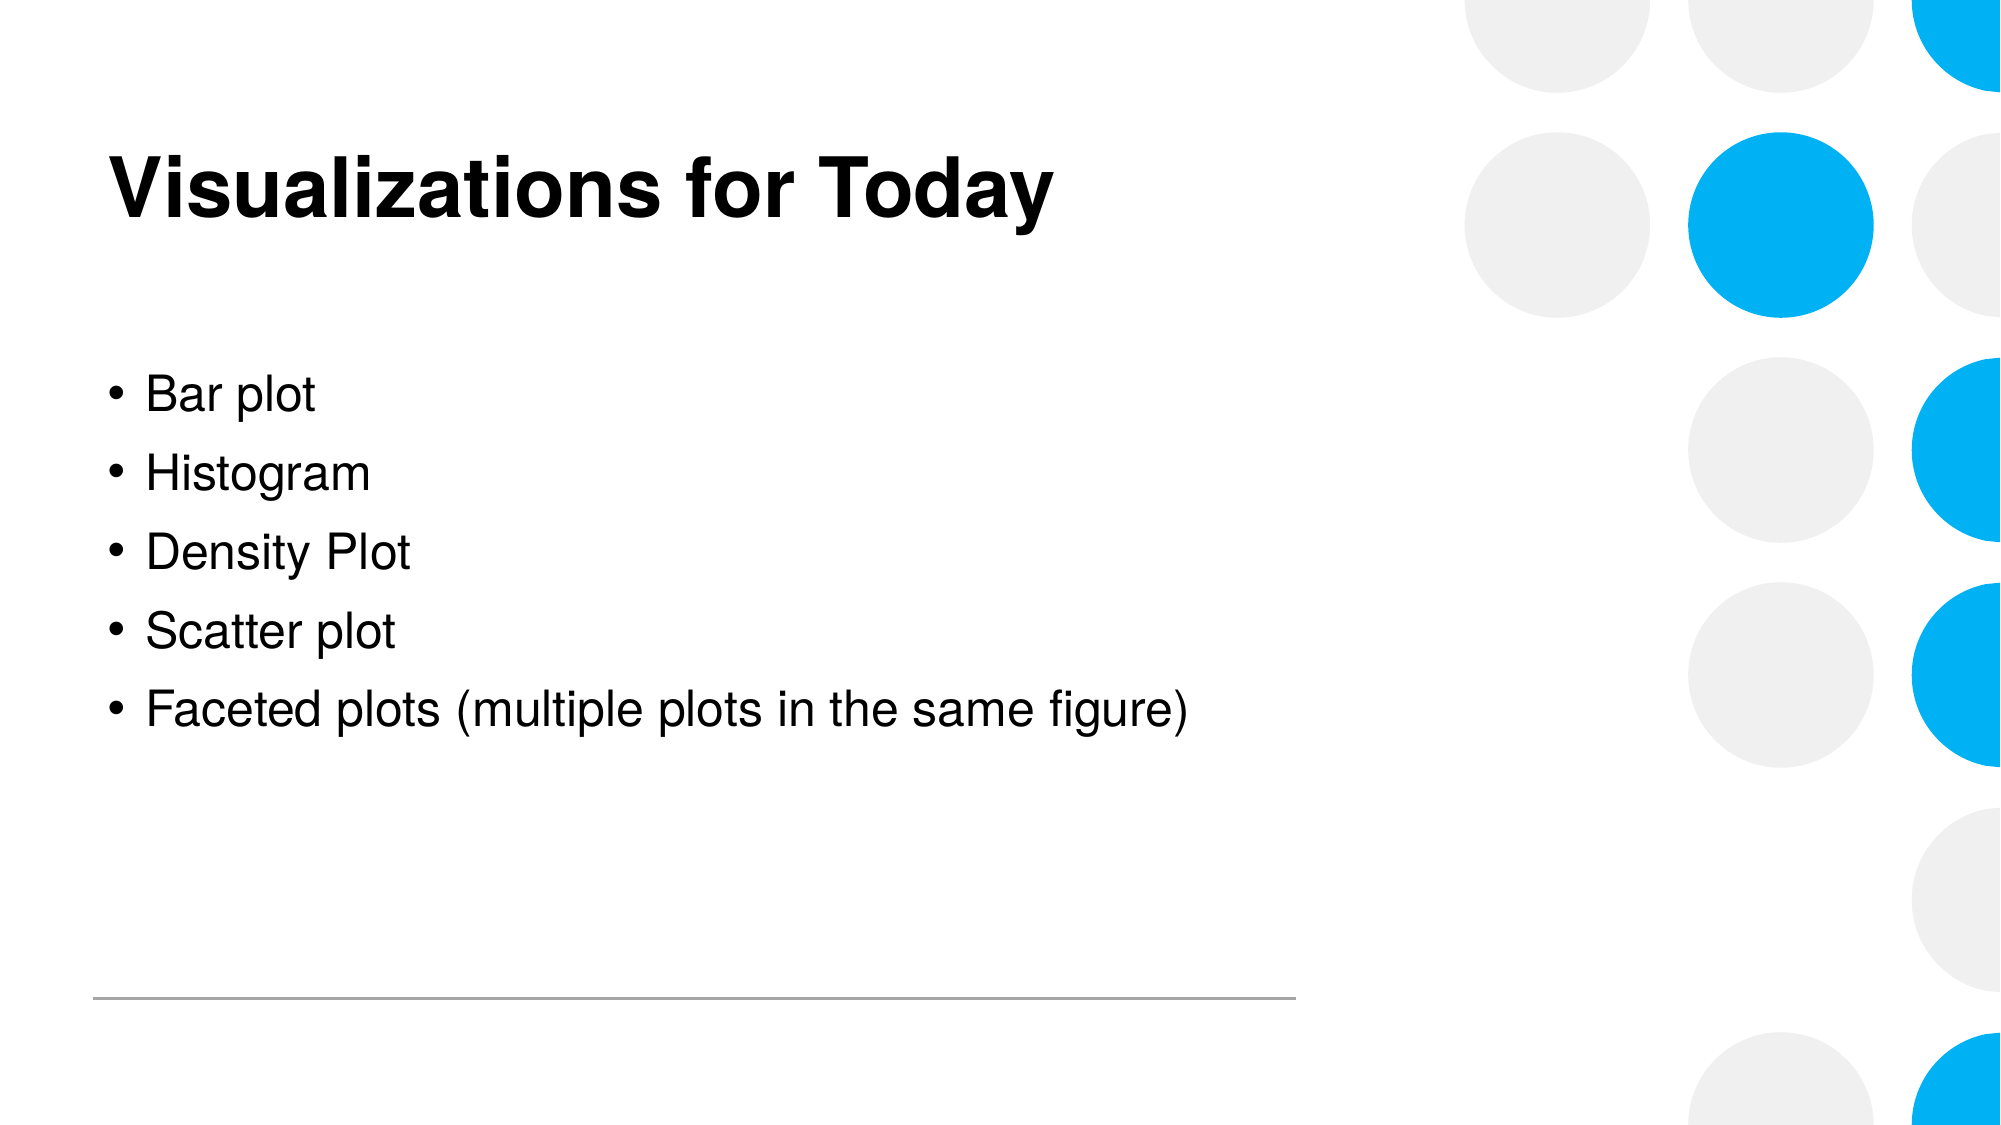

# Visualizations for Today
Bar plot
Histogram
Density Plot
Scatter plot
Faceted plots (multiple plots in the same figure)